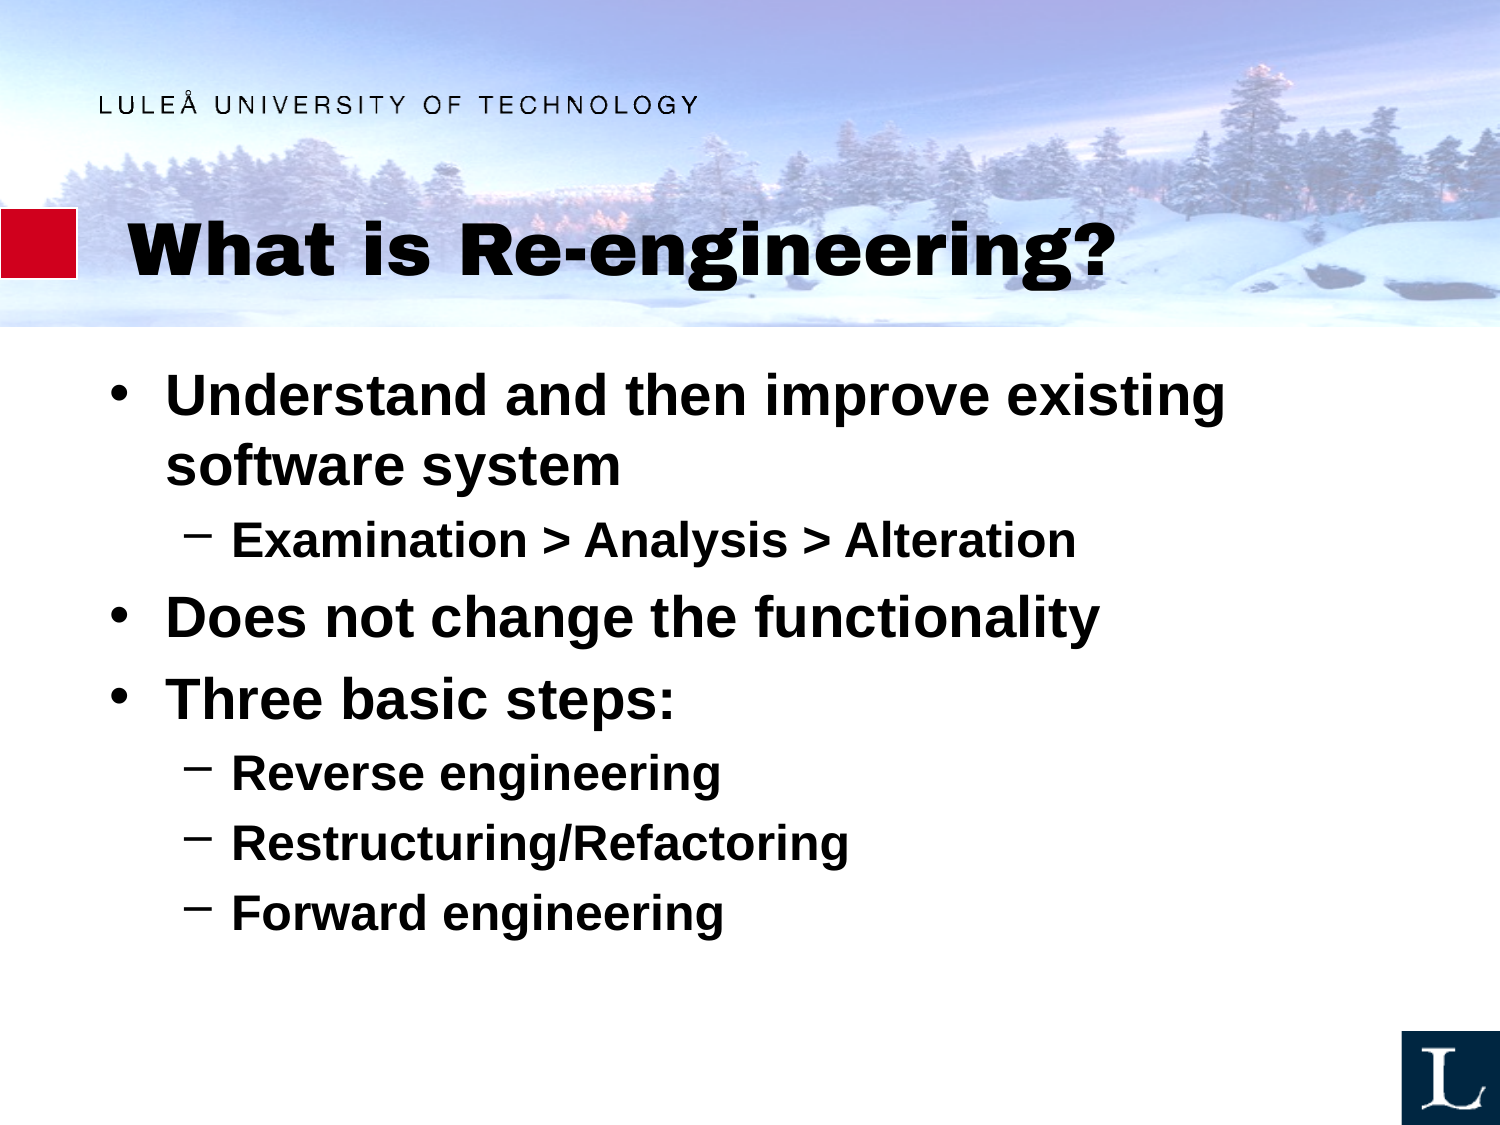

# What is Re-engineering?
Understand and then improve existing software system
Examination > Analysis > Alteration
Does not change the functionality
Three basic steps:
Reverse engineering
Restructuring/Refactoring
Forward engineering